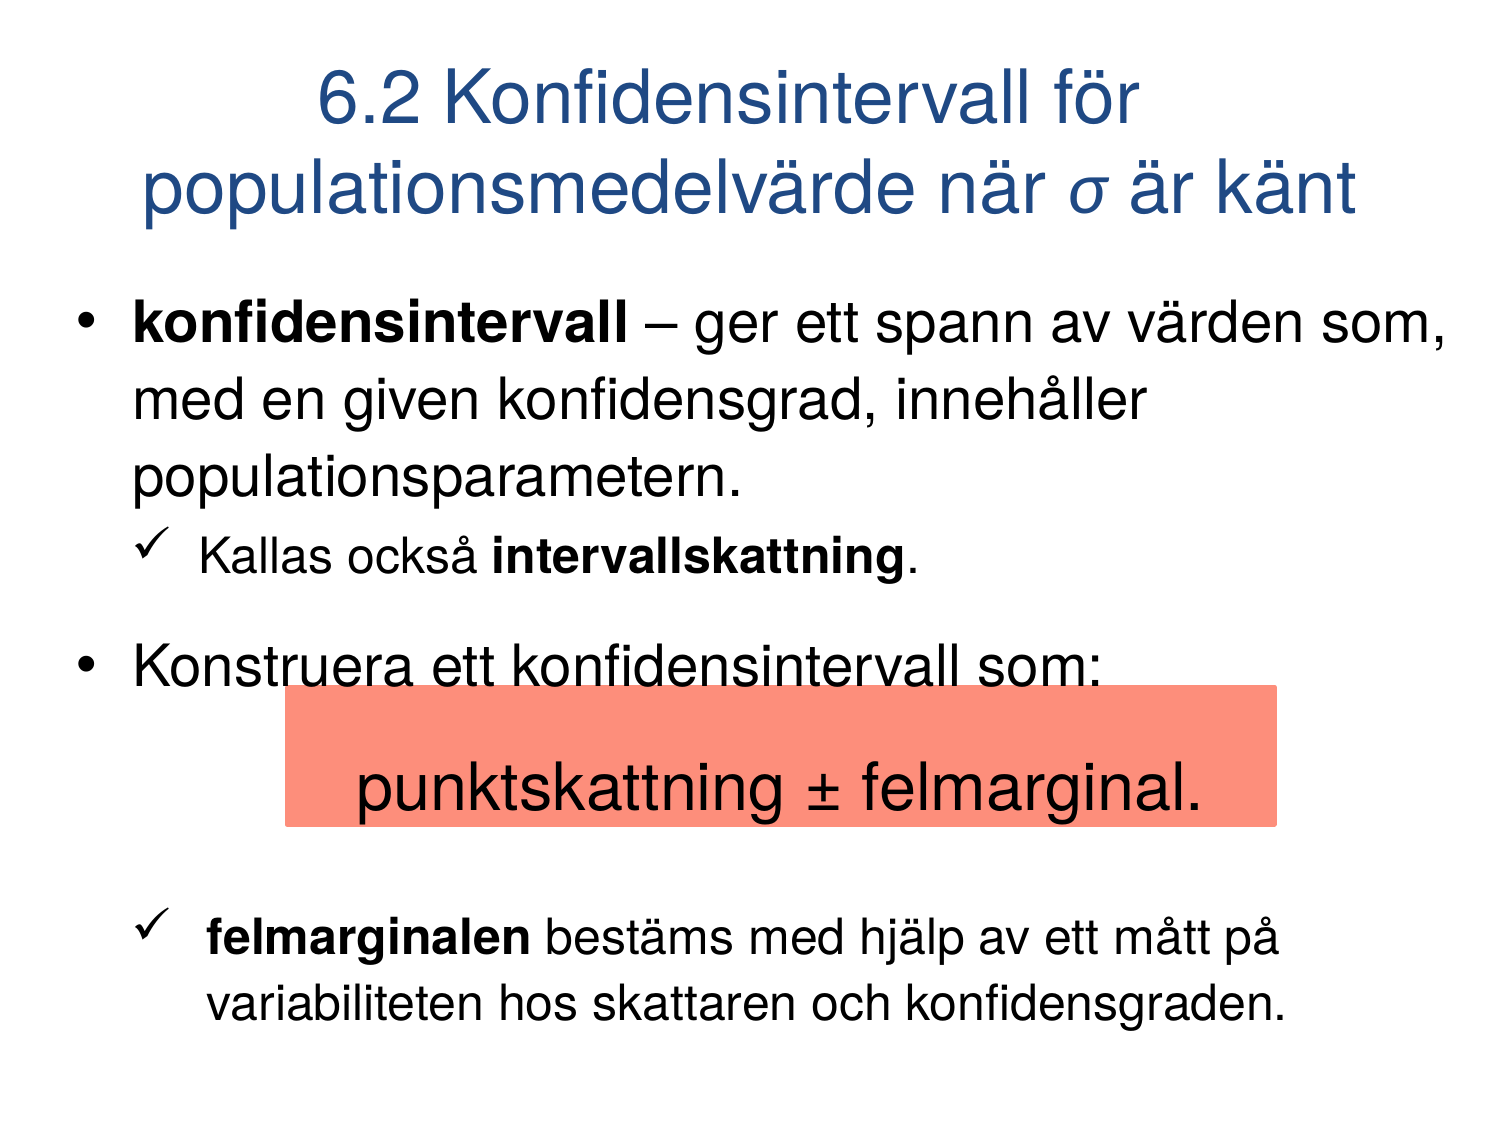

# 6.2 Konfidensintervall för   populationsmedelvärde när σ är känt
konfidensintervall – ger ett spann av värden som, med en given konfidensgrad, innehåller   populationsparametern.
Kallas också intervallskattning.
Konstruera ett konfidensintervall som:
punktskattning ± felmarginal.
felmarginalen bestäms med hjälp av ett mått på variabiliteten hos skattaren och konfidensgraden.

LO 8.1